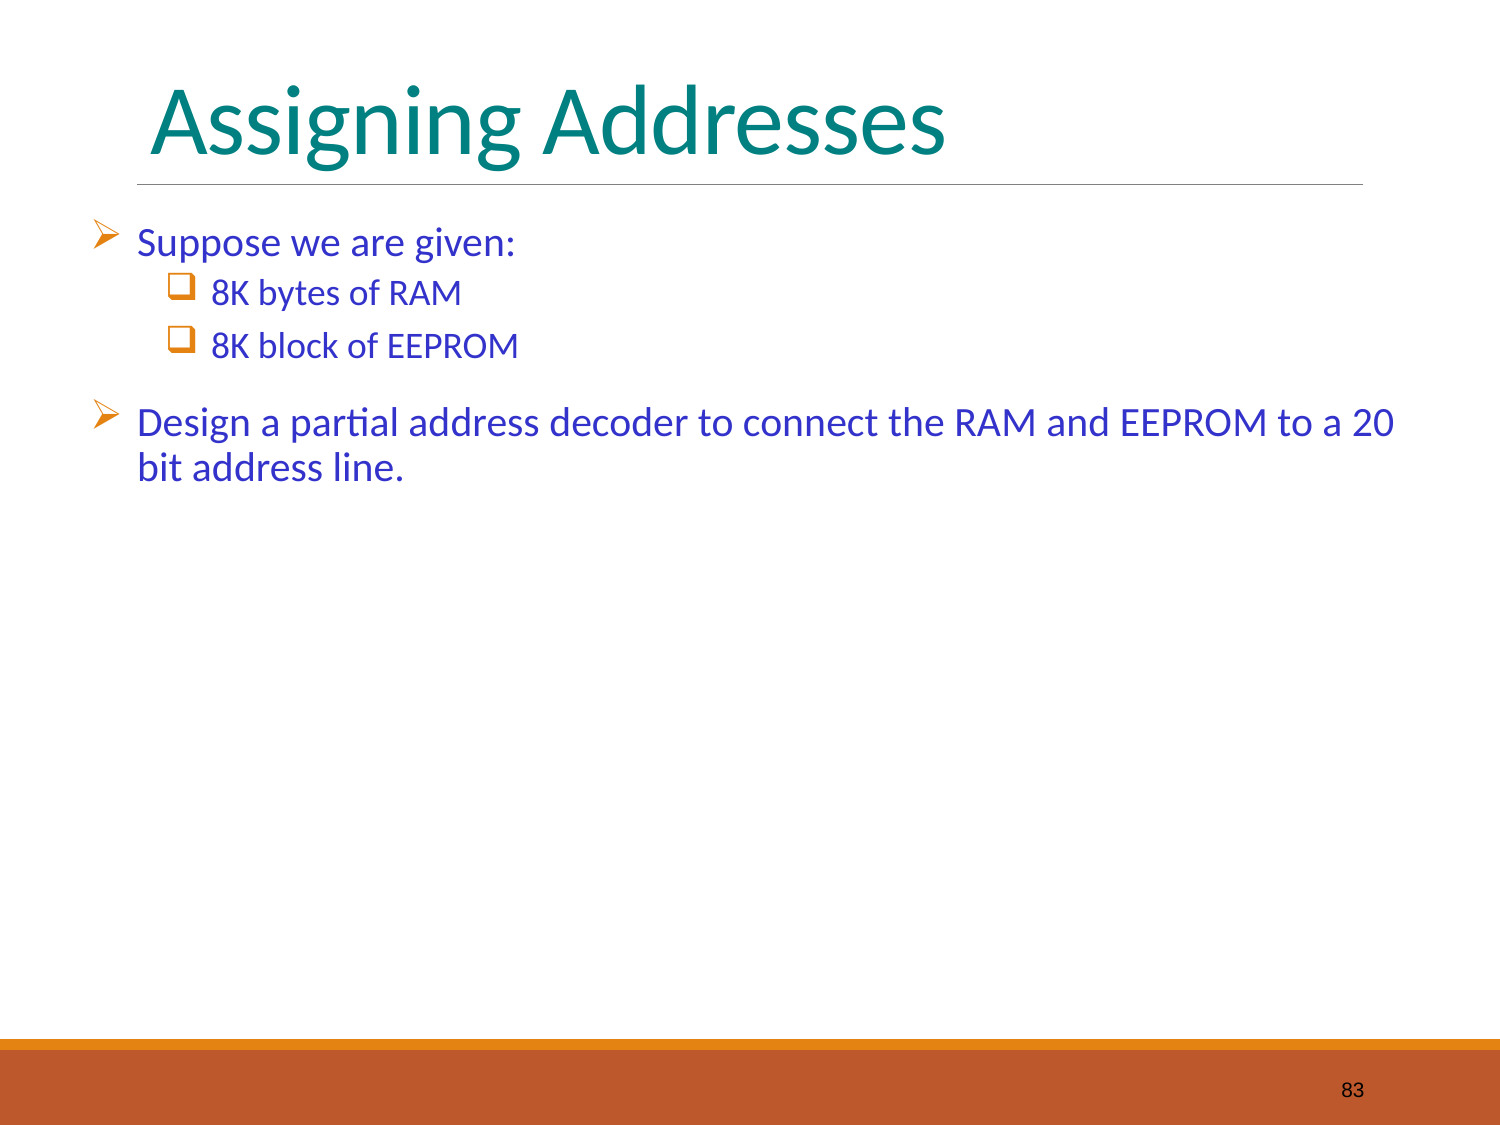

# Assigning Addresses
Suppose we are given:
 8K bytes of RAM
 8K block of EEPROM
Design a partial address decoder to connect the RAM and EEPROM to a 20 bit address line.
83